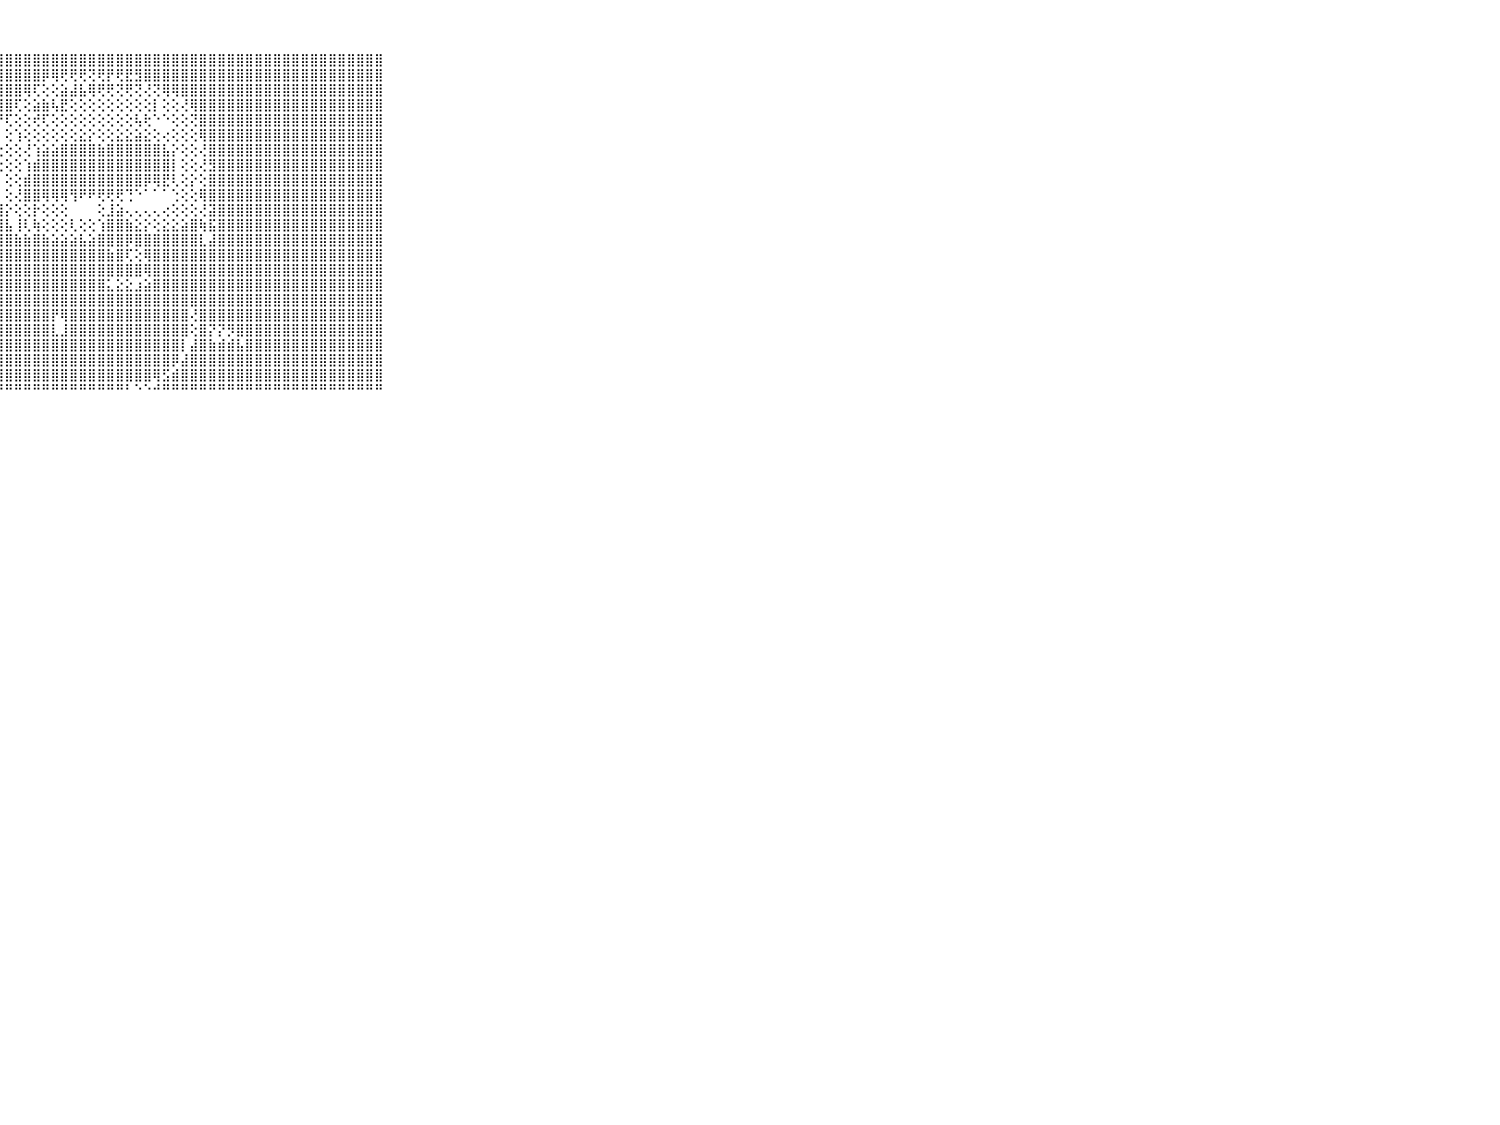

⠀⠀⠀⠀⠀⠀⠀⠀⠀⠀⠀⣿⣿⣿⣿⣿⣿⣿⣿⣿⣿⣿⣿⣿⣿⣿⣿⣿⣿⣿⣿⣿⣿⣿⣿⣿⣿⣿⣿⣿⣿⣿⣿⣿⣿⣿⣿⣿⣿⣿⣿⣿⣿⣿⣿⣿⣿⣿⣿⣿⣿⣿⣿⣿⣿⣿⣿⣿⣿⠀⠀⠀⠀⠀⠀⠀⠀⠀⠀⠀⠀
⠀⠀⠀⠀⠀⠀⠀⠀⠀⠀⠀⣿⣿⣿⣿⣿⣿⣿⣿⣿⣿⣿⣿⣿⣿⣿⣿⣿⣿⣿⣿⣿⡿⢿⢟⢟⢟⢝⢟⡟⢟⣟⣻⣿⣿⣿⣿⣿⣿⣿⣿⣿⣿⣿⣿⣿⣿⣿⣿⣿⣿⣿⣿⣿⣿⣿⣿⣿⣿⠀⠀⠀⠀⠀⠀⠀⠀⠀⠀⠀⠀
⠀⠀⠀⠀⠀⠀⠀⠀⠀⠀⠀⣿⣿⣿⣿⣿⣿⣿⣿⣿⣿⣿⣿⣿⣿⣿⣿⣿⣿⣿⢿⢏⢕⢕⣵⣼⣧⢿⢟⢟⢝⢟⢝⢜⢝⢿⢿⣿⣿⣿⣿⣿⣿⣿⣿⣿⣿⣿⣿⣿⣿⣿⣿⣿⣿⣿⣿⣿⣿⠀⠀⠀⠀⠀⠀⠀⠀⠀⠀⠀⠀
⠀⠀⠀⠀⠀⠀⠀⠀⠀⠀⠀⣿⣿⣿⣿⣿⣿⣿⣿⣿⣿⣿⣿⣿⣿⣿⣿⣿⣿⢏⢕⣵⣷⢧⣟⢕⢕⢕⢕⢕⢕⢕⢕⢕⡇⢕⢕⢜⢿⣿⣿⣿⣿⣿⣿⣿⣿⣿⣿⣿⣿⣿⣿⣿⣿⣿⣿⣿⣿⠀⠀⠀⠀⠀⠀⠀⠀⠀⠀⠀⠀
⠀⠀⠀⠀⠀⠀⠀⠀⠀⠀⠀⣿⣿⣿⣿⣿⣿⣿⣿⣿⣿⣿⣿⣿⣿⣿⣿⡟⢏⢕⢕⢞⢏⢕⢕⢕⢕⢕⢕⢕⢕⢕⢧⢗⠑⠑⢕⢕⢝⣿⣿⣿⣿⣿⣿⣿⣿⣿⣿⣿⣿⣿⣿⣿⣿⣿⣿⣿⣿⠀⠀⠀⠀⠀⠀⠀⠀⠀⠀⠀⠀
⠀⠀⠀⠀⠀⠀⠀⠀⠀⠀⠀⣿⣿⣿⣿⣿⣿⣿⣿⣿⣿⣿⣿⣿⣿⣿⣧⡇⢕⢱⢕⢕⢕⢕⢕⢕⣕⡕⢕⢕⣕⣕⣵⣕⢕⢔⢕⢕⢕⢿⣿⣿⣿⣿⣿⣿⣿⣿⣿⣿⣿⣿⣿⣿⣿⣿⣿⣿⣿⠀⠀⠀⠀⠀⠀⠀⠀⠀⠀⠀⠀
⠀⠀⠀⠀⠀⠀⠀⠀⠀⠀⠀⣿⣿⣿⣿⣿⣿⣿⣿⣿⣿⣿⣿⣿⣿⣿⢕⢕⢕⢕⢜⢱⣵⣵⣿⣿⣿⣿⣷⣿⣿⣿⣿⣿⣿⣧⡕⢕⢕⢜⣿⣿⣿⣿⣿⣿⣿⣿⣿⣿⣿⣿⣿⣿⣿⣿⣿⣿⣿⠀⠀⠀⠀⠀⠀⠀⠀⠀⠀⠀⠀
⠀⠀⠀⠀⠀⠀⠀⠀⠀⠀⠀⣿⣿⣿⣿⣿⣿⣿⣿⣿⣿⣿⣿⣿⣿⣿⣧⢕⢕⢕⢱⣾⣿⣿⣿⣿⣿⣿⣿⣿⣿⣿⣿⣿⣿⣿⡇⢕⢕⢜⣻⣿⣿⣿⣿⣿⣿⣿⣿⣿⣿⣿⣿⣿⣿⣿⣿⣿⣿⠀⠀⠀⠀⠀⠀⠀⠀⠀⠀⠀⠀
⠀⠀⠀⠀⠀⠀⠀⠀⠀⠀⠀⣿⣿⣿⣿⣿⣿⣿⣿⣿⣿⣿⣿⣿⣿⣿⣿⡇⢕⢕⣾⣿⣿⣿⣿⣿⣿⣿⣿⣿⣿⣿⣿⡿⢿⣟⢇⢕⡕⢕⣿⣿⣿⣿⣿⣿⣿⣿⣿⣿⣿⣿⣿⣿⣿⣿⣿⣿⣿⠀⠀⠀⠀⠀⠀⠀⠀⠀⠀⠀⠀
⠀⠀⠀⠀⠀⠀⠀⠀⠀⠀⠀⣿⣿⣿⣿⣿⣿⣿⣿⣿⣿⣿⣿⣿⣿⣿⣿⡇⢕⢜⣿⣿⢿⢿⢿⢻⠟⠟⢟⢟⢟⢙⠑⠁⠁⠁⢑⢕⢕⢿⣿⣿⣿⣿⣿⣿⣿⣿⣿⣿⣿⣿⣿⣿⣿⣿⣿⣿⣿⠀⠀⠀⠀⠀⠀⠀⠀⠀⠀⠀⠀
⠀⠀⠀⠀⠀⠀⠀⠀⠀⠀⠀⣿⣿⣿⣿⣿⣿⣿⣿⣿⣿⣿⣿⣿⣿⣿⣿⣿⡕⢕⢕⡗⢕⢕⢕⠀⠀⠀⢕⣸⣵⢄⢄⢄⢄⢔⢕⢕⢕⢜⣽⣿⣿⣿⣿⣿⣿⣿⣿⣿⣿⣿⣿⣿⣿⣿⣿⣿⣿⠀⠀⠀⠀⠀⠀⠀⠀⠀⠀⠀⠀
⠀⠀⠀⠀⠀⠀⠀⠀⠀⠀⠀⣿⣿⣿⣿⣿⣿⣿⣿⣿⣿⣿⣿⣿⣿⣿⣿⣿⣧⢸⢇⢷⢕⢕⢕⢇⢕⢕⢱⣿⣿⣷⣕⡕⢕⣕⣕⣵⣿⢷⣯⣿⣿⣿⣿⣿⣿⣿⣿⣿⣿⣿⣿⣿⣿⣿⣿⣿⣿⠀⠀⠀⠀⠀⠀⠀⠀⠀⠀⠀⠀
⠀⠀⠀⠀⠀⠀⠀⠀⠀⠀⠀⣿⣿⣿⣿⣿⣿⣿⣿⣿⣿⣿⣿⣿⣿⣿⣿⣿⣿⣷⣷⣿⣷⣵⣵⣵⣧⣵⣿⣿⣿⡿⣿⣿⣿⣿⣿⣿⣿⣇⣼⣿⣿⣿⣿⣿⣿⣿⣿⣿⣿⣿⣿⣿⣿⣿⣿⣿⣿⠀⠀⠀⠀⠀⠀⠀⠀⠀⠀⠀⠀
⠀⠀⠀⠀⠀⠀⠀⠀⠀⠀⠀⣿⣿⣿⣿⣿⣿⣿⣿⣿⣿⣿⣿⣿⣿⣿⣿⣿⣿⣿⣿⣿⣿⣿⣿⣿⣿⣿⣿⣷⣿⢏⢕⢿⣿⣿⣿⣿⣿⣿⣿⣿⣿⣿⣿⣿⣿⣿⣿⣿⣿⣿⣿⣿⣿⣿⣿⣿⣿⠀⠀⠀⠀⠀⠀⠀⠀⠀⠀⠀⠀
⠀⠀⠀⠀⠀⠀⠀⠀⠀⠀⠀⣿⣿⣿⣿⣿⣿⣿⣿⣿⣿⣿⣿⣿⣿⣿⣿⣿⣿⣿⣿⣿⣿⣿⣿⣿⣿⣿⣿⣿⣿⣿⣿⢿⣿⣿⣿⣿⣿⣿⣿⣿⣿⣿⣿⣿⣿⣿⣿⣿⣿⣿⣿⣿⣿⣿⣿⣿⣿⠀⠀⠀⠀⠀⠀⠀⠀⠀⠀⠀⠀
⠀⠀⠀⠀⠀⠀⠀⠀⠀⠀⠀⣿⣿⣿⣿⣿⣿⣿⣿⣿⣿⣿⣿⣿⣿⣿⣿⣿⣿⣿⣿⣿⣿⣿⣿⣿⣿⣿⣿⣅⣕⣕⣰⣵⣿⣿⣿⣿⣿⣿⣿⣿⣿⣿⣿⣿⣿⣿⣿⣿⣿⣿⣿⣿⣿⣿⣿⣿⣿⠀⠀⠀⠀⠀⠀⠀⠀⠀⠀⠀⠀
⠀⠀⠀⠀⠀⠀⠀⠀⠀⠀⠀⣿⣿⣿⣿⣿⣿⣿⣿⣿⣿⣿⣿⣿⣿⣿⣿⣿⣿⣿⣿⣿⣿⣿⣿⣿⣿⣿⣿⣿⣿⣿⣿⣿⣿⣿⣿⣿⣿⣿⣿⣿⣿⣿⣿⣿⣿⣿⣿⣿⣿⣿⣿⣿⣿⣿⣿⣿⣿⠀⠀⠀⠀⠀⠀⠀⠀⠀⠀⠀⠀
⠀⠀⠀⠀⠀⠀⠀⠀⠀⠀⠀⣿⣿⣿⣿⣿⣿⣿⣿⣿⣿⣿⣿⣿⣿⣿⣿⣿⣿⣿⣿⣿⣿⡟⢿⣿⣿⣿⣿⣿⣿⣿⣿⣿⣿⣿⣿⣿⢜⣿⣿⣿⣿⣿⣿⣿⣿⣿⣿⣿⣿⣿⣿⣿⣿⣿⣿⣿⣿⠀⠀⠀⠀⠀⠀⠀⠀⠀⠀⠀⠀
⠀⠀⠀⠀⠀⠀⠀⠀⠀⠀⠀⣿⣿⣿⣿⣿⣿⣿⣿⣿⣿⣿⣿⣿⣿⣿⣿⣿⣿⣿⣿⣿⣿⣇⣸⣿⣿⣿⣿⣿⣿⣿⣿⣿⣿⣿⣿⣿⢕⣿⡝⡝⡻⣿⣿⣿⣿⣿⣿⣿⣿⣿⣿⣿⣿⣿⣿⣿⣿⠀⠀⠀⠀⠀⠀⠀⠀⠀⠀⠀⠀
⠀⠀⠀⠀⠀⠀⠀⠀⠀⠀⠀⣿⣿⣿⣿⣿⣿⣿⣿⣿⣿⣿⣿⣿⣿⣿⣿⣿⣿⣿⣿⣿⣿⣿⣿⣿⣿⣿⣿⣿⣿⣿⣿⣿⣿⣿⣿⡇⣼⣿⣷⣾⣾⣧⣿⣿⣿⣿⣿⣿⣿⣿⣿⣿⣿⣿⣿⣿⣿⠀⠀⠀⠀⠀⠀⠀⠀⠀⠀⠀⠀
⠀⠀⠀⠀⠀⠀⠀⠀⠀⠀⠀⣿⣿⣿⣿⣿⣿⣿⣿⣿⣿⣿⣿⣿⣿⣿⣿⣿⣿⣿⣿⣿⣿⣿⣿⣿⣿⣿⣿⣿⣿⣿⣿⣿⣿⣿⡿⣼⣿⣿⣿⣿⣿⣿⣿⣿⣿⣿⣿⣿⣿⣿⣿⣿⣿⣿⣿⣿⣿⠀⠀⠀⠀⠀⠀⠀⠀⠀⠀⠀⠀
⠀⠀⠀⠀⠀⠀⠀⠀⠀⠀⠀⣿⣿⣿⣿⣿⣿⣿⣿⣿⣿⣿⣿⣿⣿⣿⣿⣿⣿⣿⣿⣿⣿⣿⣿⣿⣿⣿⣿⣿⣿⣿⣿⣿⢿⣫⣾⣿⣿⣿⣿⣿⣿⣿⣿⣿⣿⣿⣿⣿⣿⣿⣿⣿⣿⣿⣿⣿⣿⠀⠀⠀⠀⠀⠀⠀⠀⠀⠀⠀⠀
⠀⠀⠀⠀⠀⠀⠀⠀⠀⠀⠀⠛⠛⠛⠛⠛⠛⠛⠛⠛⠛⠛⠛⠛⠛⠛⠛⠛⠛⠛⠛⠛⠛⠛⠛⠛⠛⠛⠛⠛⠛⠃⠑⠑⠚⠛⠛⠛⠛⠛⠛⠛⠛⠛⠛⠛⠛⠛⠛⠛⠛⠛⠛⠛⠛⠛⠛⠛⠛⠀⠀⠀⠀⠀⠀⠀⠀⠀⠀⠀⠀